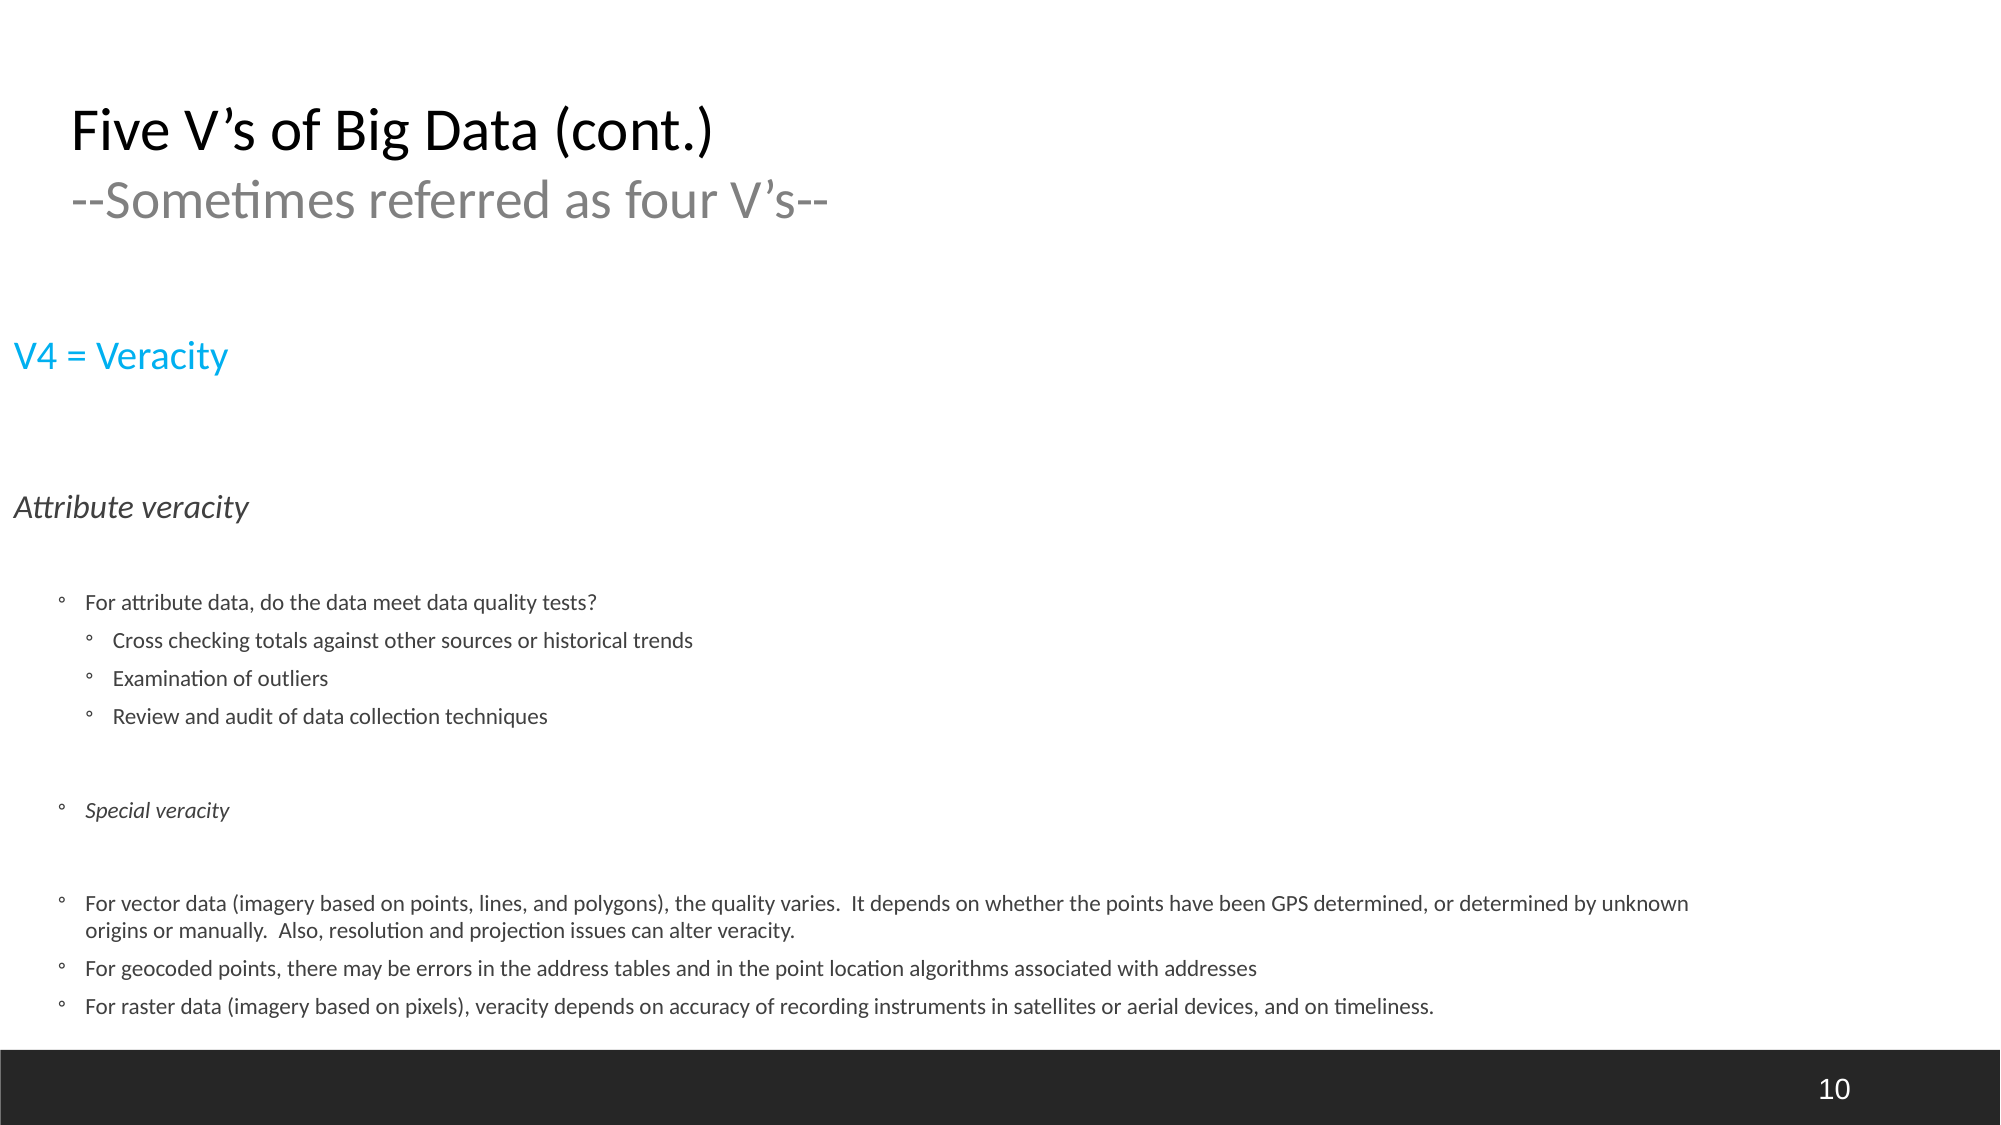

Five V’s of Big Data (cont.)
--Sometimes referred as four V’s--
V4 = Veracity

Attribute veracity

For attribute data, do the data meet data quality tests?
Cross checking totals against other sources or historical trends
Examination of outliers
Review and audit of data collection techniques

Special veracity

For vector data (imagery based on points, lines, and polygons), the quality varies.  It depends on whether the points have been GPS determined, or determined by unknown origins or manually.  Also, resolution and projection issues can alter veracity.
For geocoded points, there may be errors in the address tables and in the point location algorithms associated with addresses
For raster data (imagery based on pixels), veracity depends on accuracy of recording instruments in satellites or aerial devices, and on timeliness.
10